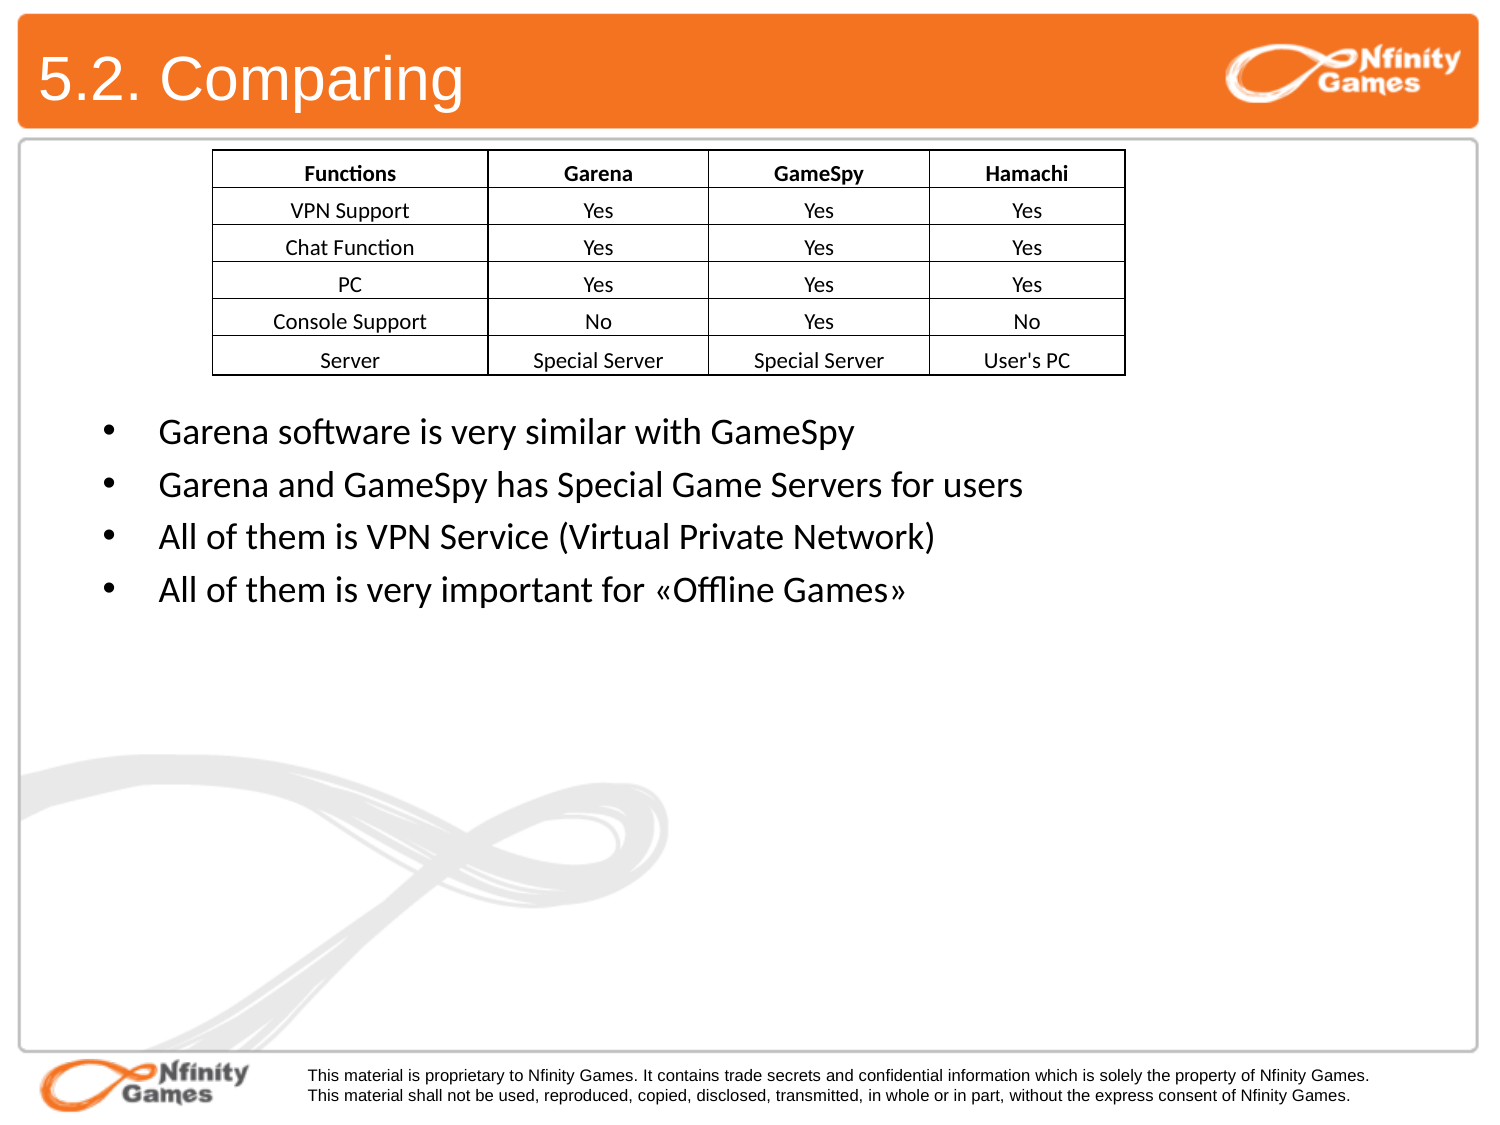

# 5.2. Comparing
| Functions | Garena | GameSpy | Hamachi |
| --- | --- | --- | --- |
| VPN Support | Yes | Yes | Yes |
| Chat Function | Yes | Yes | Yes |
| PC | Yes | Yes | Yes |
| Console Support | No | Yes | No |
| Server | Special Server | Special Server | User's PC |
Garena software is very similar with GameSpy
Garena and GameSpy has Special Game Servers for users
All of them is VPN Service (Virtual Private Network)
All of them is very important for «Offline Games»